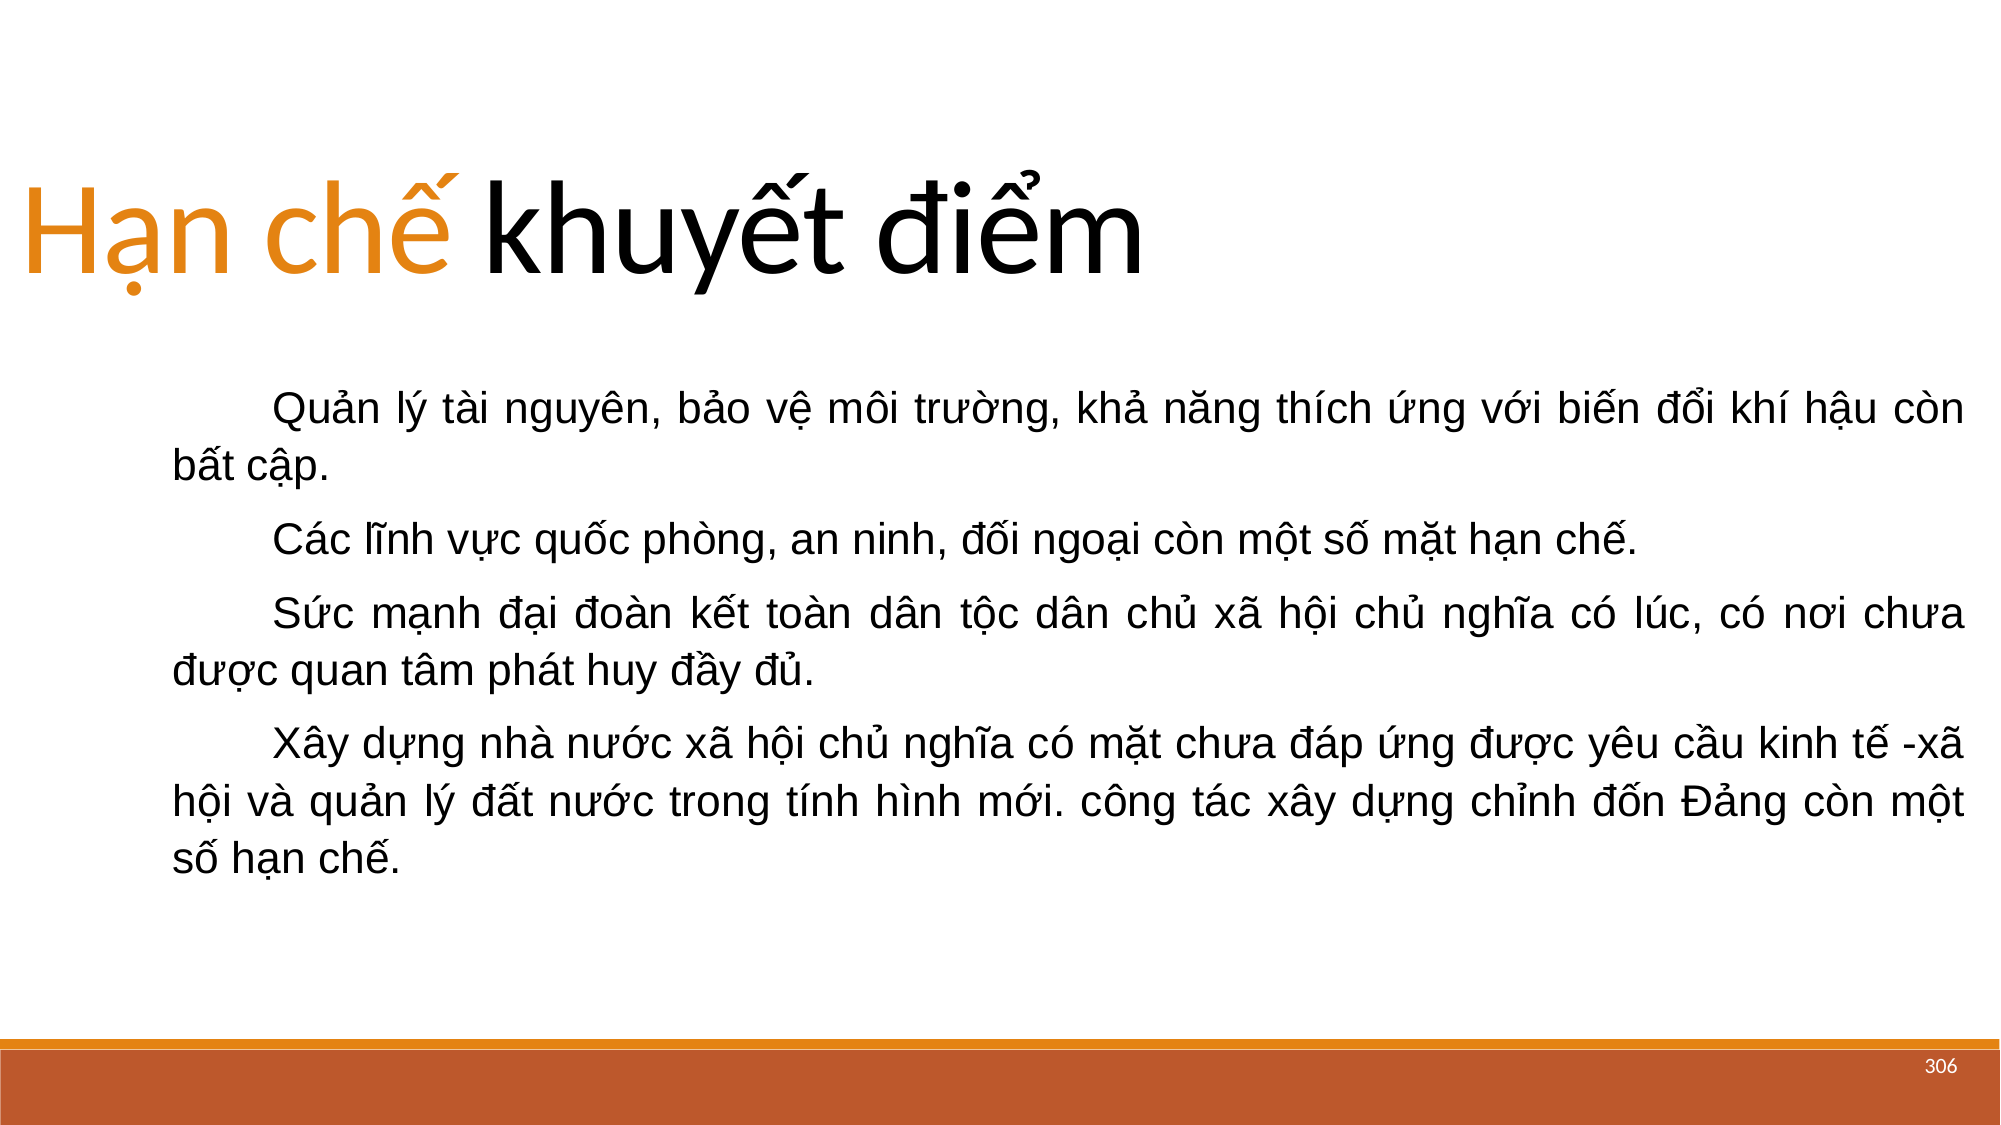

Hạn chế khuyết điểm
Quản lý tài nguyên, bảo vệ môi trường, khả năng thích ứng với biến đổi khí hậu còn bất cập.
Các lĩnh vực quốc phòng, an ninh, đối ngoại còn một số mặt hạn chế.
Sức mạnh đại đoàn kết toàn dân tộc dân chủ xã hội chủ nghĩa có lúc, có nơi chưa được quan tâm phát huy đầy đủ.
Xây dựng nhà nước xã hội chủ nghĩa có mặt chưa đáp ứng được yêu cầu kinh tế -xã hội và quản lý đất nước trong tính hình mới. công tác xây dựng chỉnh đốn Đảng còn một số hạn chế.
306